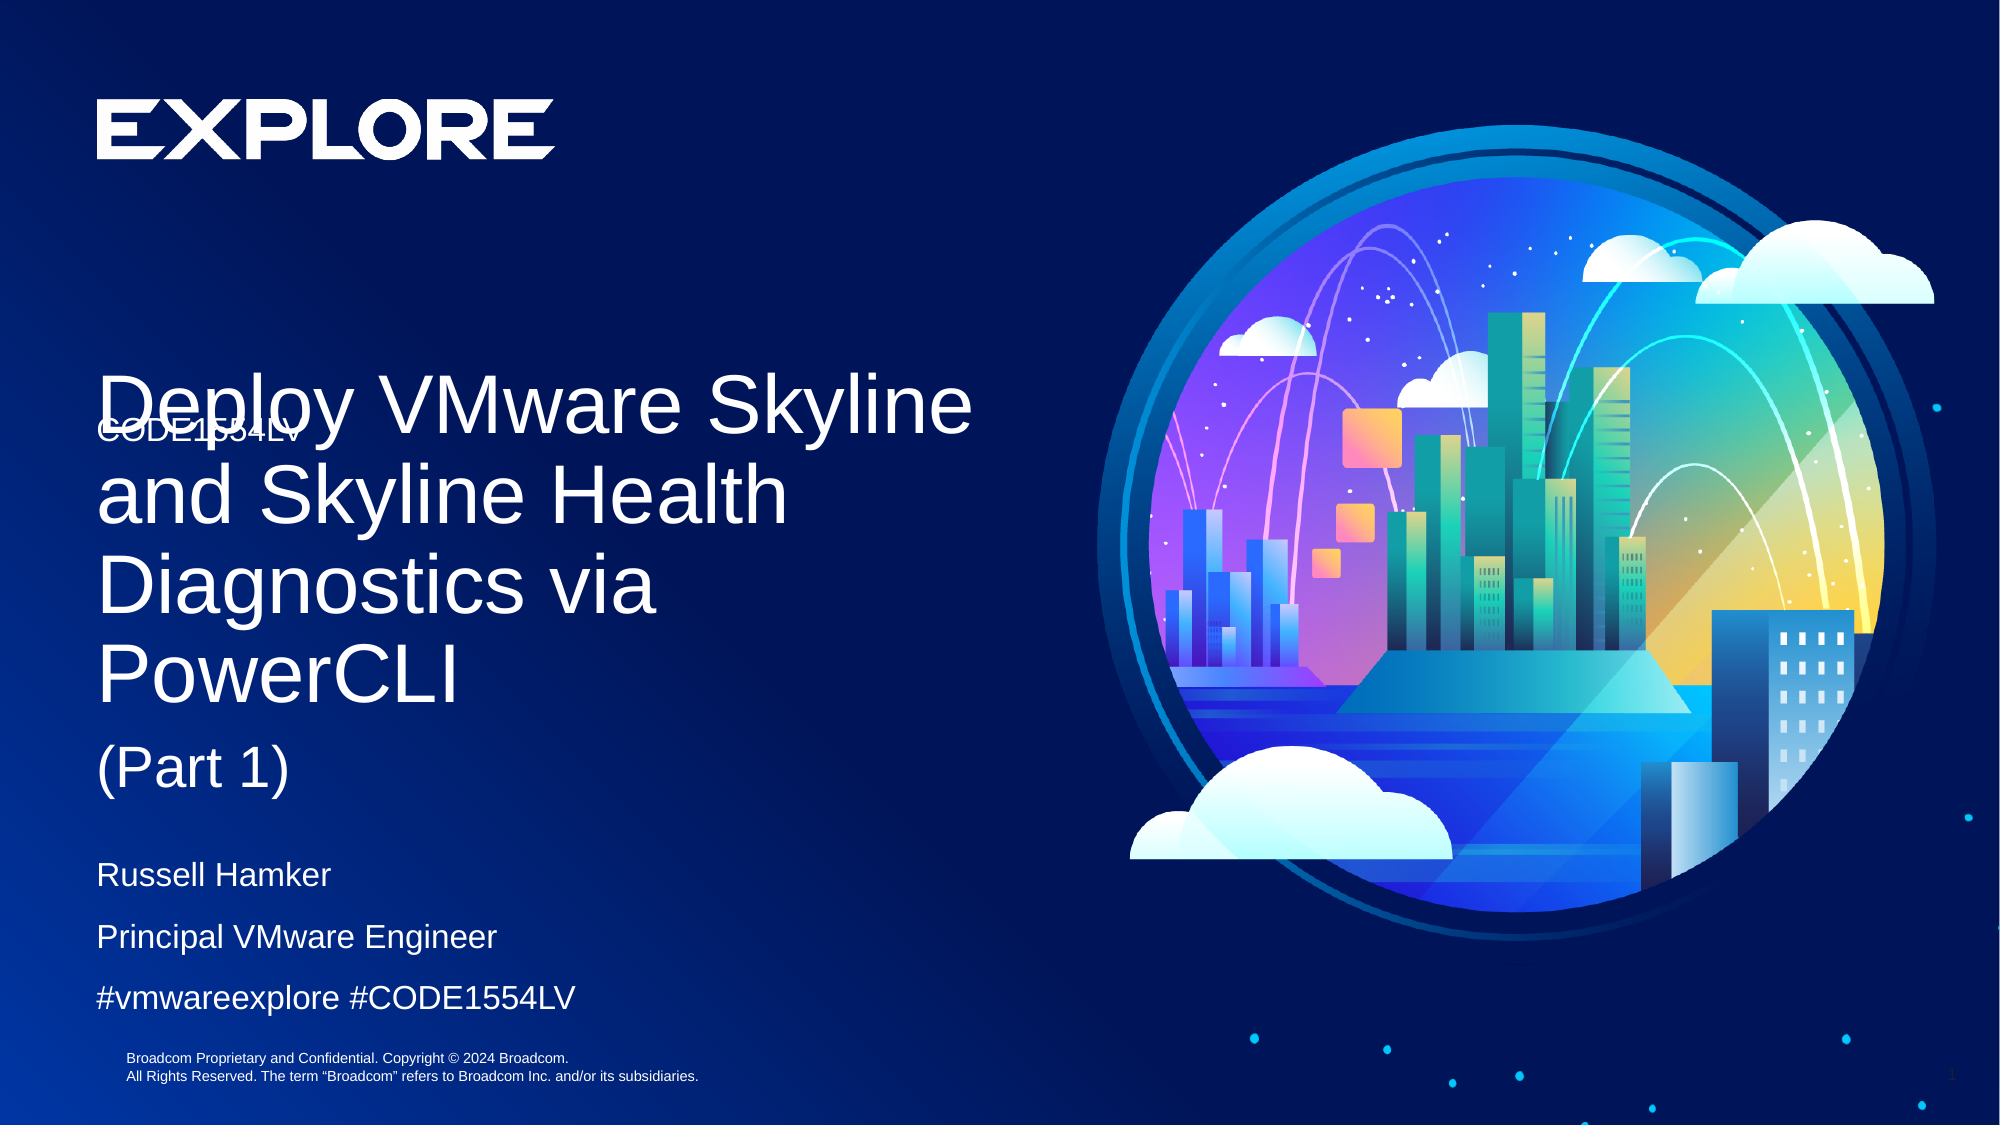

CODE1554LV
# Deploy VMware Skyline and Skyline Health Diagnostics via PowerCLI
(Part 1)
Russell Hamker
Principal VMware Engineer
#vmwareexplore #CODE1554LV
Broadcom Proprietary and Confidential. Copyright © 2024 Broadcom.
All Rights Reserved. The term “Broadcom” refers to Broadcom Inc. and/or its subsidiaries.